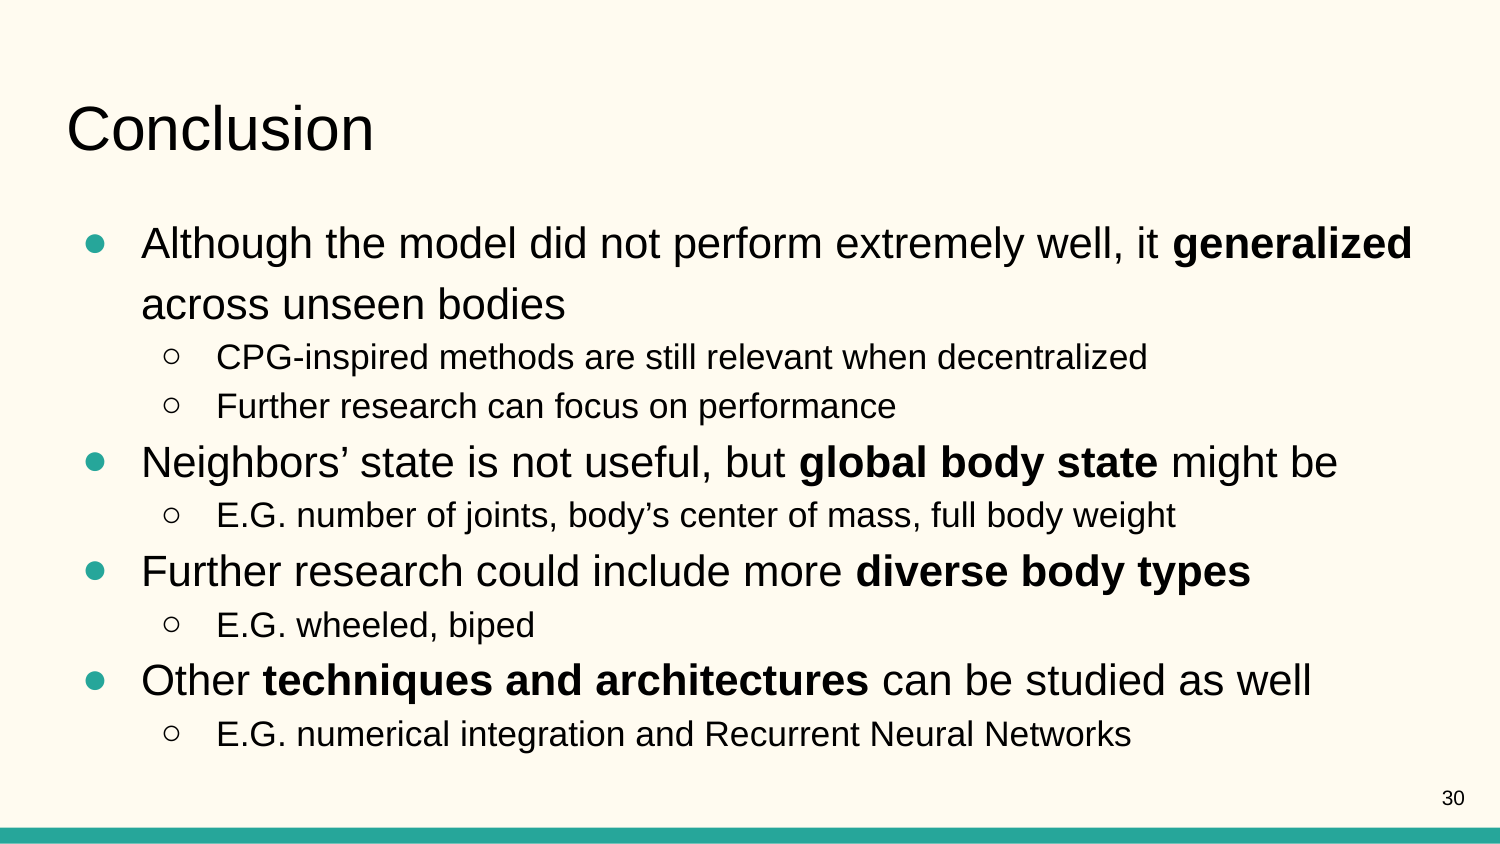

# Conclusion
Although the model did not perform extremely well, it generalized across unseen bodies
CPG-inspired methods are still relevant when decentralized
Further research can focus on performance
Neighbors’ state is not useful, but global body state might be
E.G. number of joints, body’s center of mass, full body weight
Further research could include more diverse body types
E.G. wheeled, biped
Other techniques and architectures can be studied as well
E.G. numerical integration and Recurrent Neural Networks
30